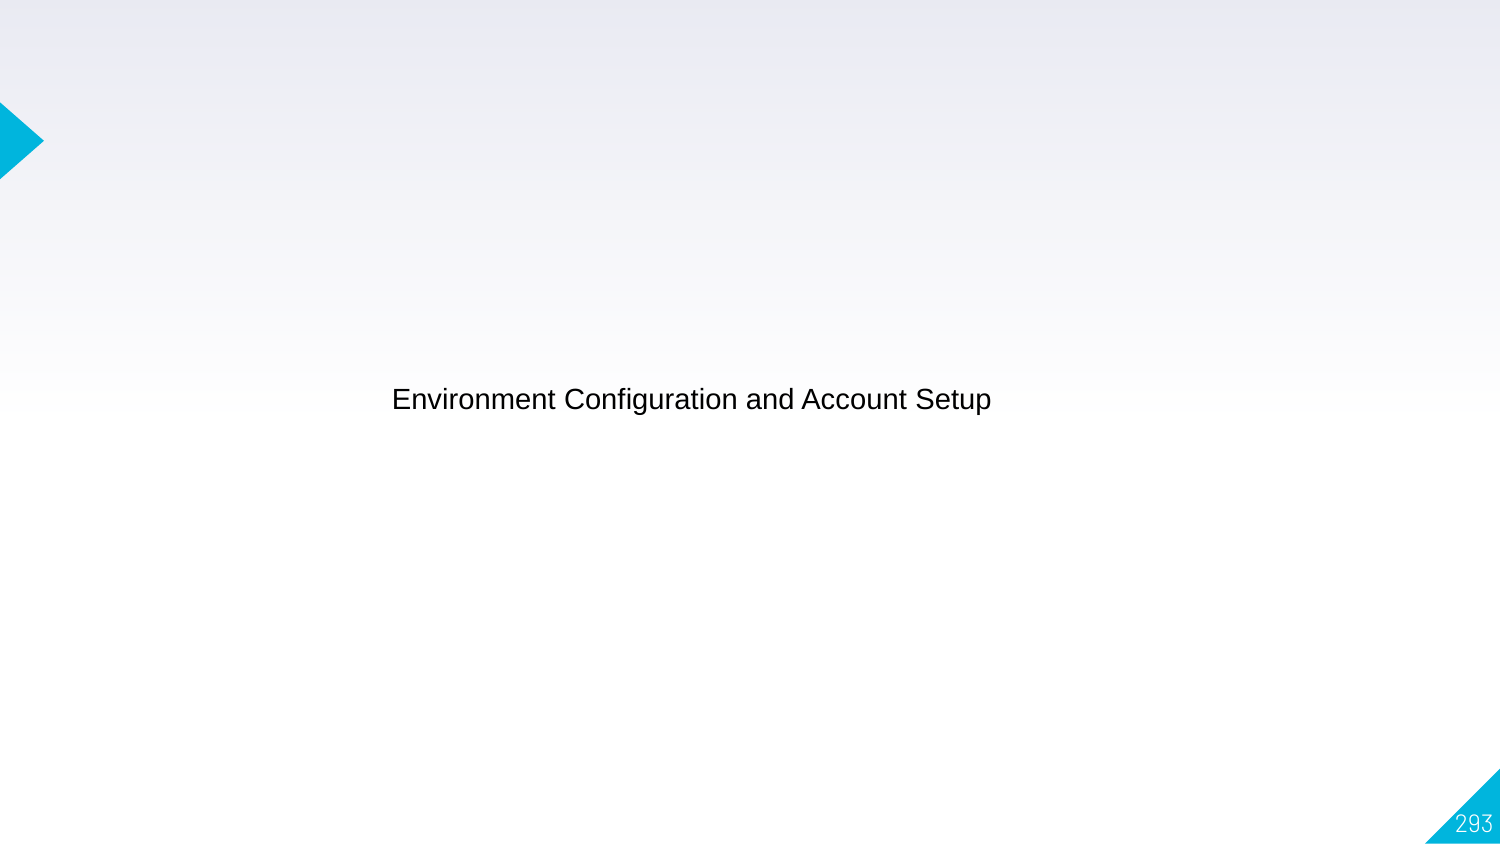

#

Environment Configuration and Account Setup
293